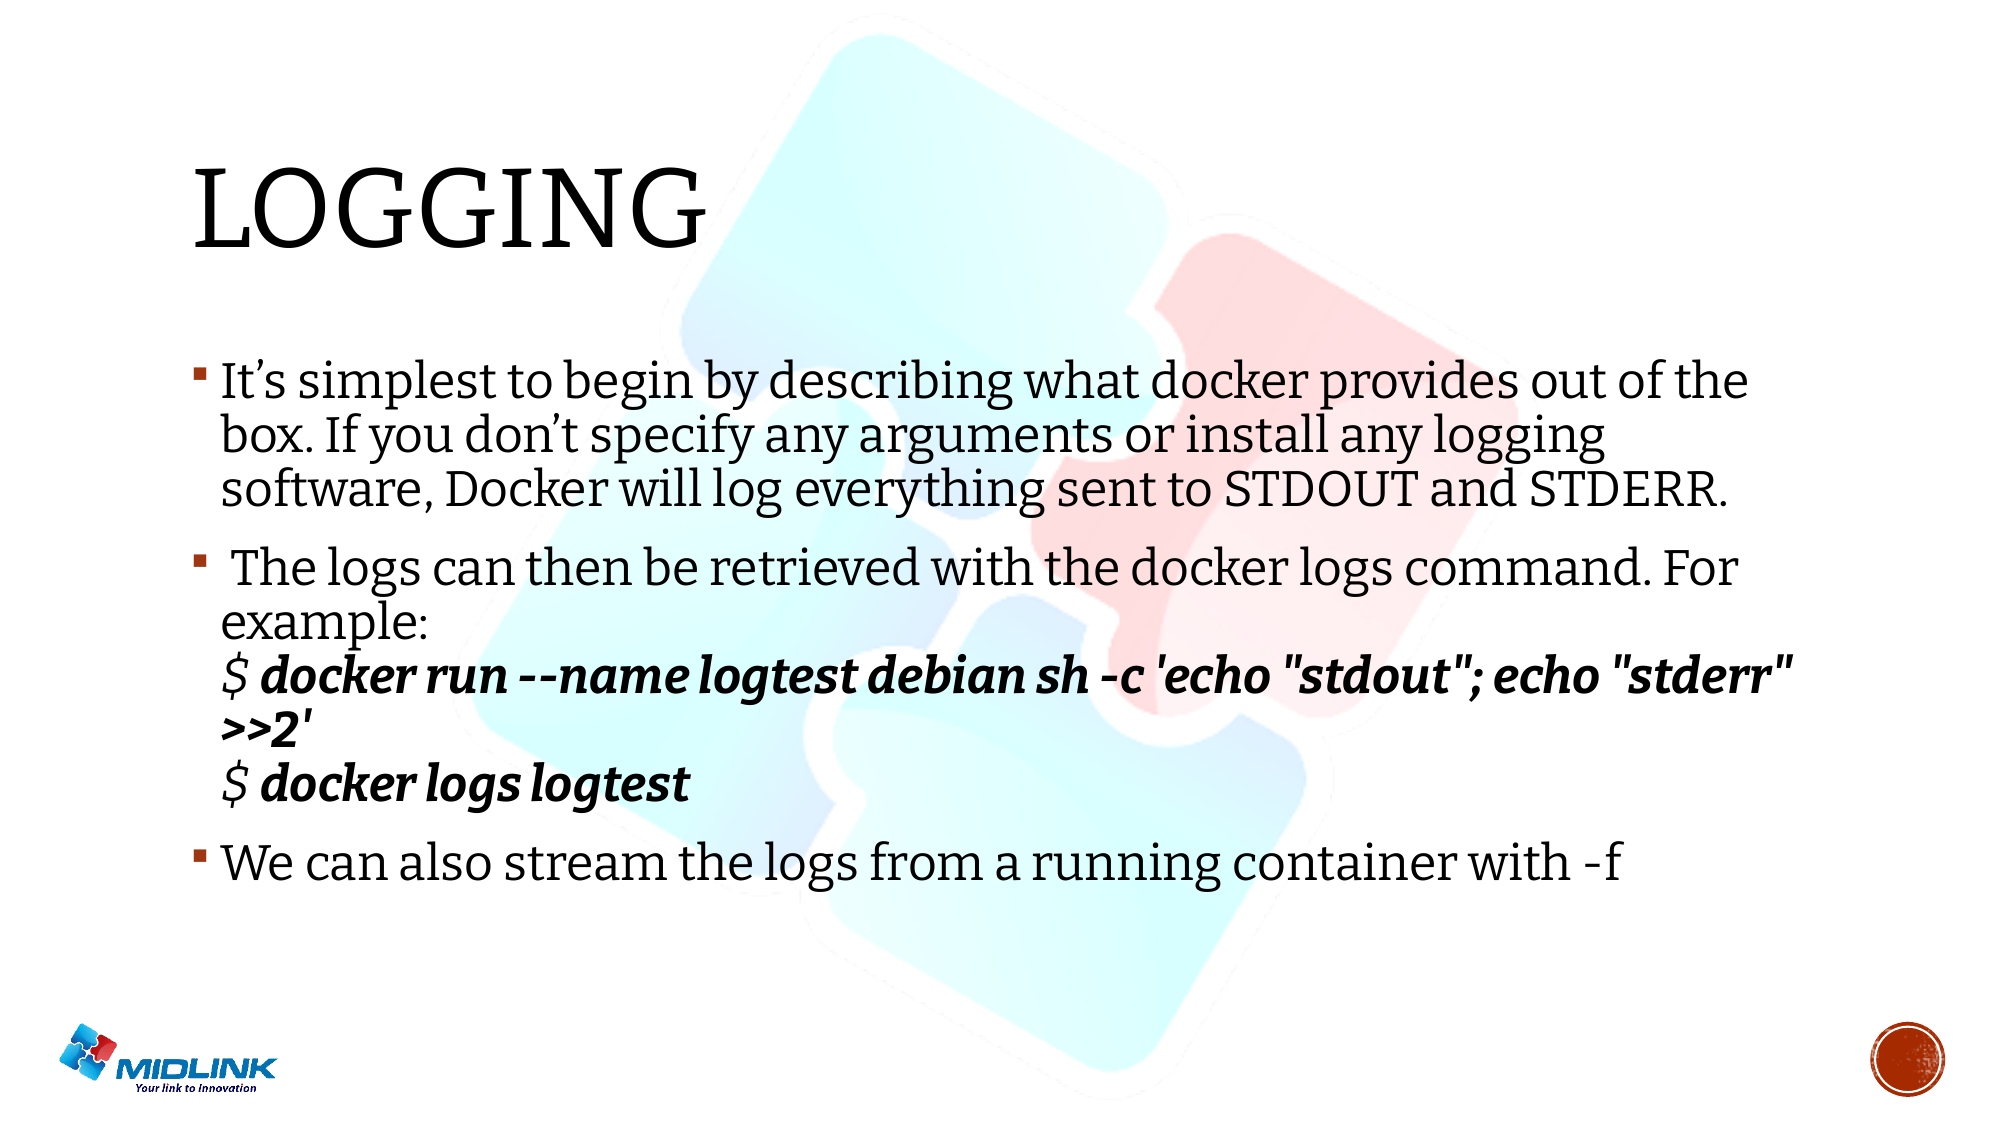

# logging
It’s simplest to begin by describing what docker provides out of the box. If you don’t specify any arguments or install any logging software, Docker will log everything sent to STDOUT and STDERR.
 The logs can then be retrieved with the docker logs command. For example:
$ docker run --name logtest debian sh -c 'echo "stdout"; echo "stderr" >>2'
$ docker logs logtest
We can also stream the logs from a running container with -f